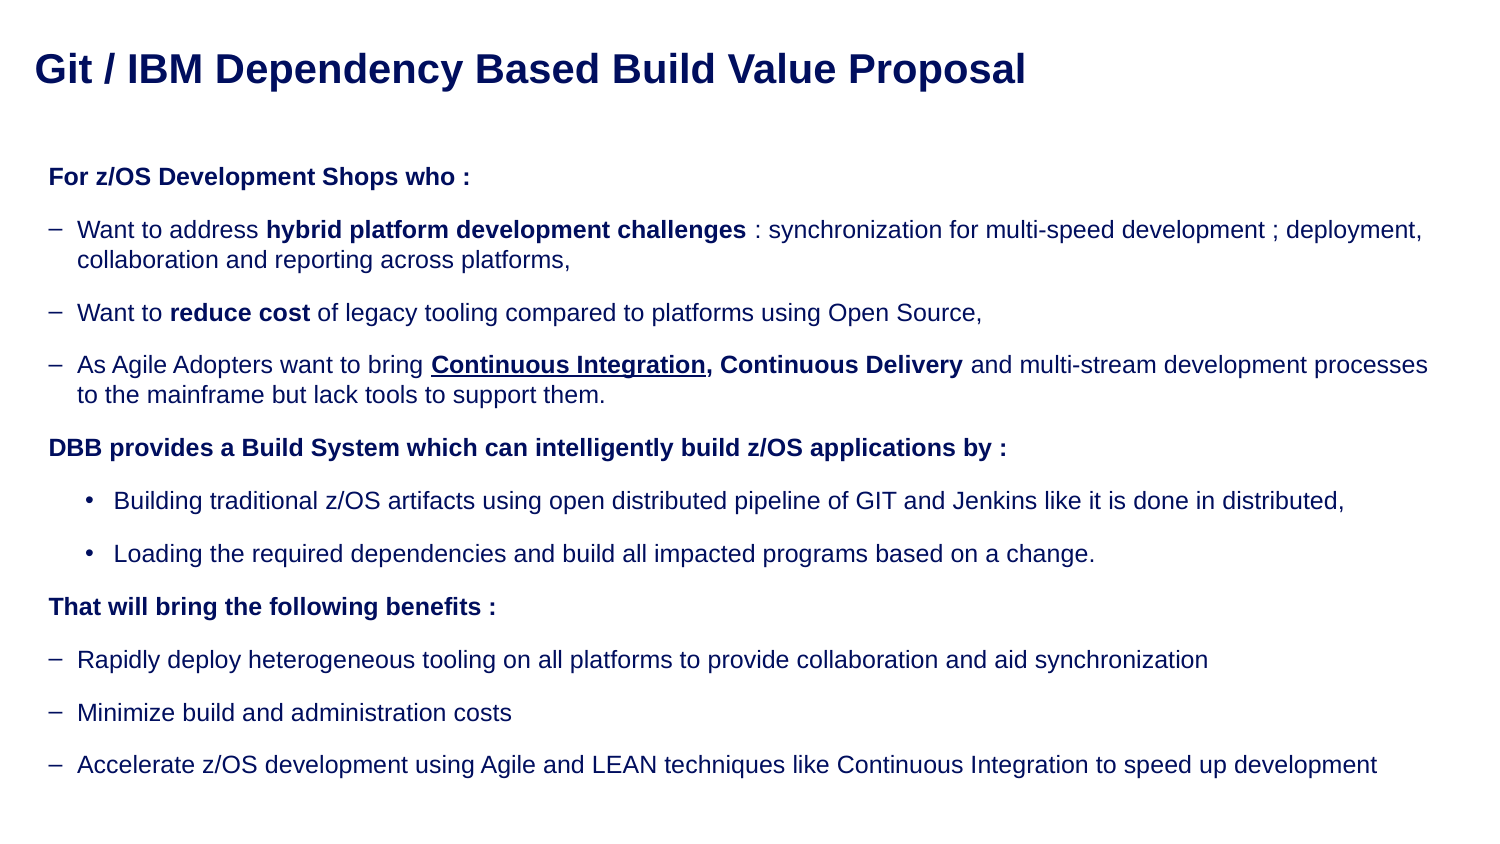

Git / IBM Dependency Based Build Value Proposal
For z/OS Development Shops who :
Want to address hybrid platform development challenges : synchronization for multi-speed development ; deployment, collaboration and reporting across platforms,
Want to reduce cost of legacy tooling compared to platforms using Open Source,
As Agile Adopters want to bring Continuous Integration, Continuous Delivery and multi-stream development processes to the mainframe but lack tools to support them.
DBB provides a Build System which can intelligently build z/OS applications by :
Building traditional z/OS artifacts using open distributed pipeline of GIT and Jenkins like it is done in distributed,
Loading the required dependencies and build all impacted programs based on a change.
That will bring the following benefits :
Rapidly deploy heterogeneous tooling on all platforms to provide collaboration and aid synchronization
Minimize build and administration costs
Accelerate z/OS development using Agile and LEAN techniques like Continuous Integration to speed up development